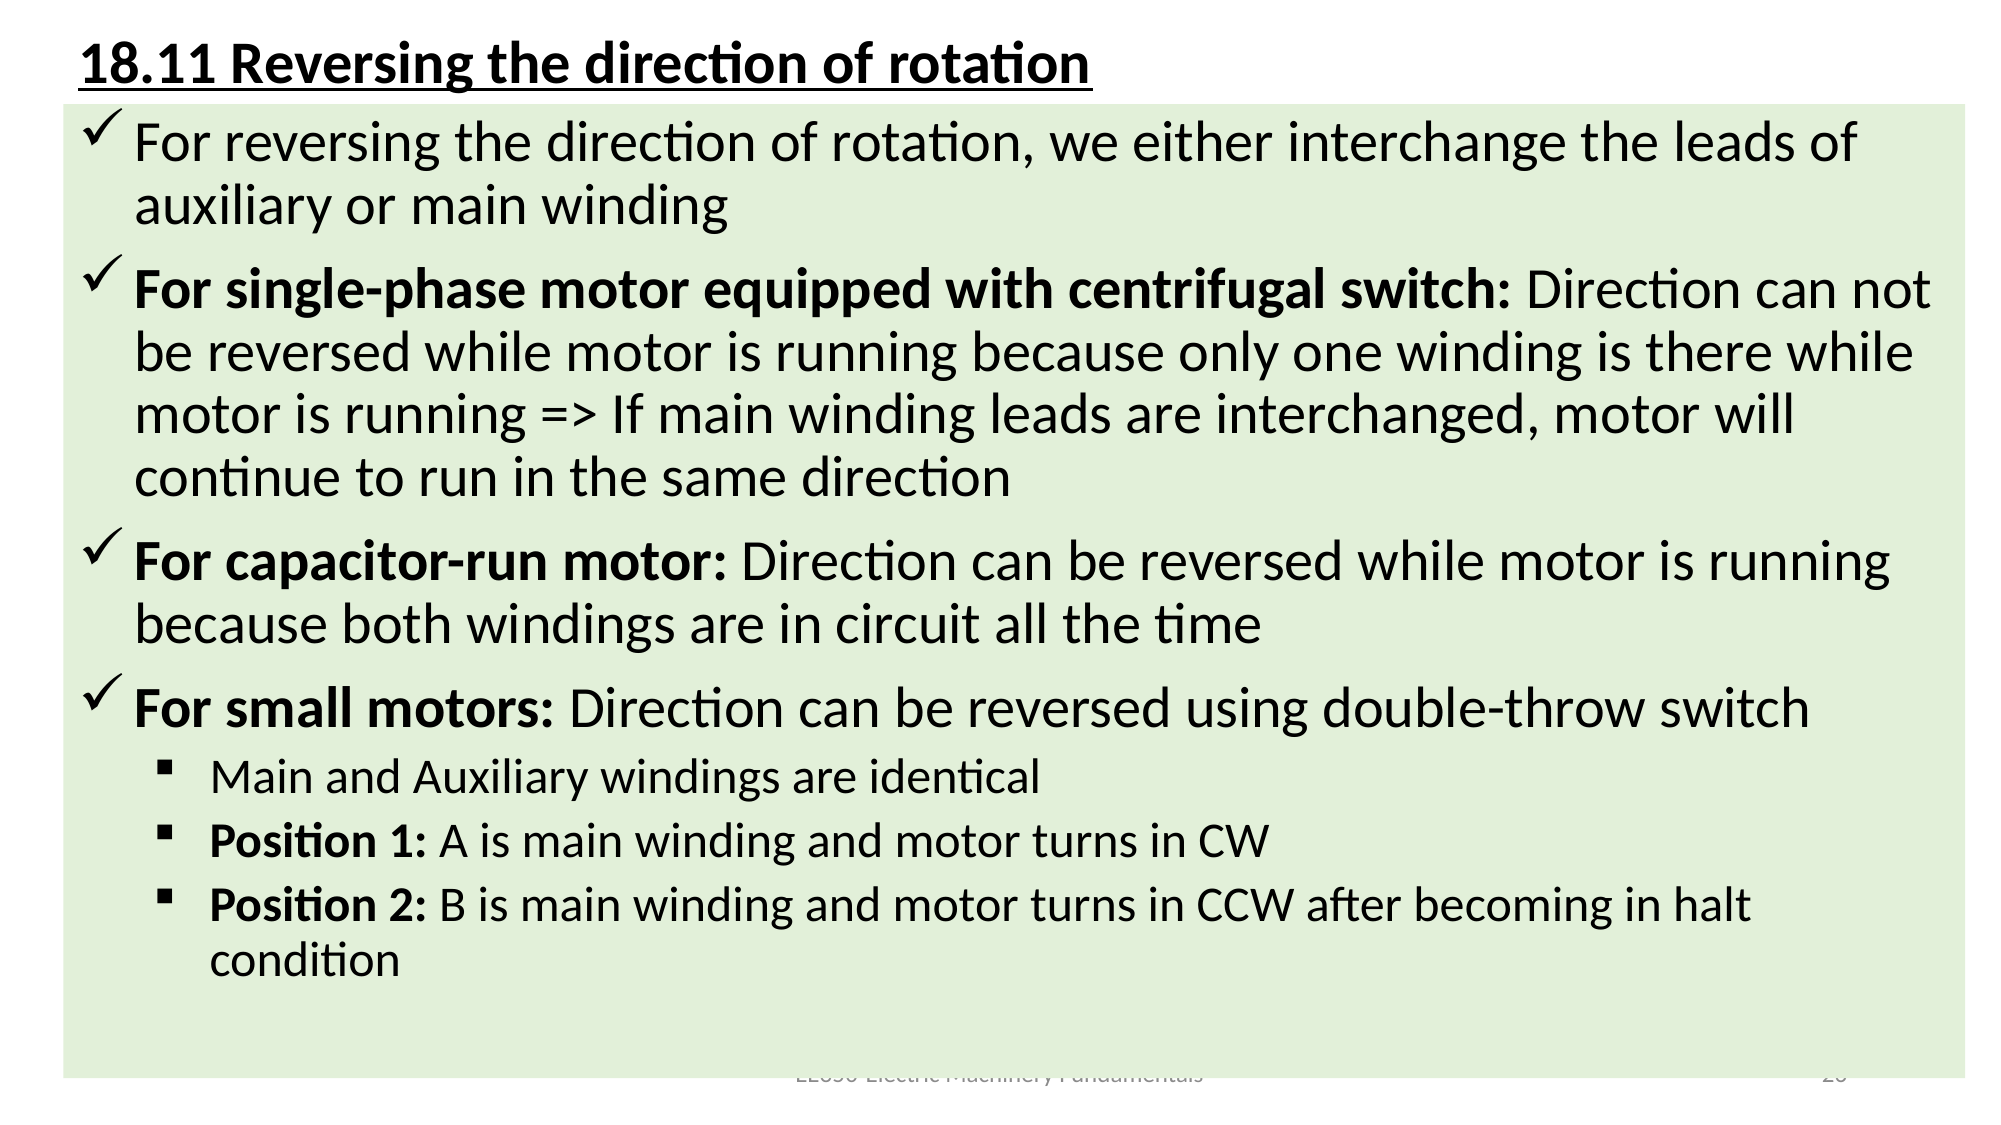

# 18.11 Reversing the direction of rotation
For reversing the direction of rotation, we either interchange the leads of auxiliary or main winding
For single-phase motor equipped with centrifugal switch: Direction can not be reversed while motor is running because only one winding is there while motor is running => If main winding leads are interchanged, motor will continue to run in the same direction
For capacitor-run motor: Direction can be reversed while motor is running because both windings are in circuit all the time
For small motors: Direction can be reversed using double-throw switch
Main and Auxiliary windings are identical
Position 1: A is main winding and motor turns in CW
Position 2: B is main winding and motor turns in CCW after becoming in halt condition
EE350-Electric Machinery Fundamentals
26